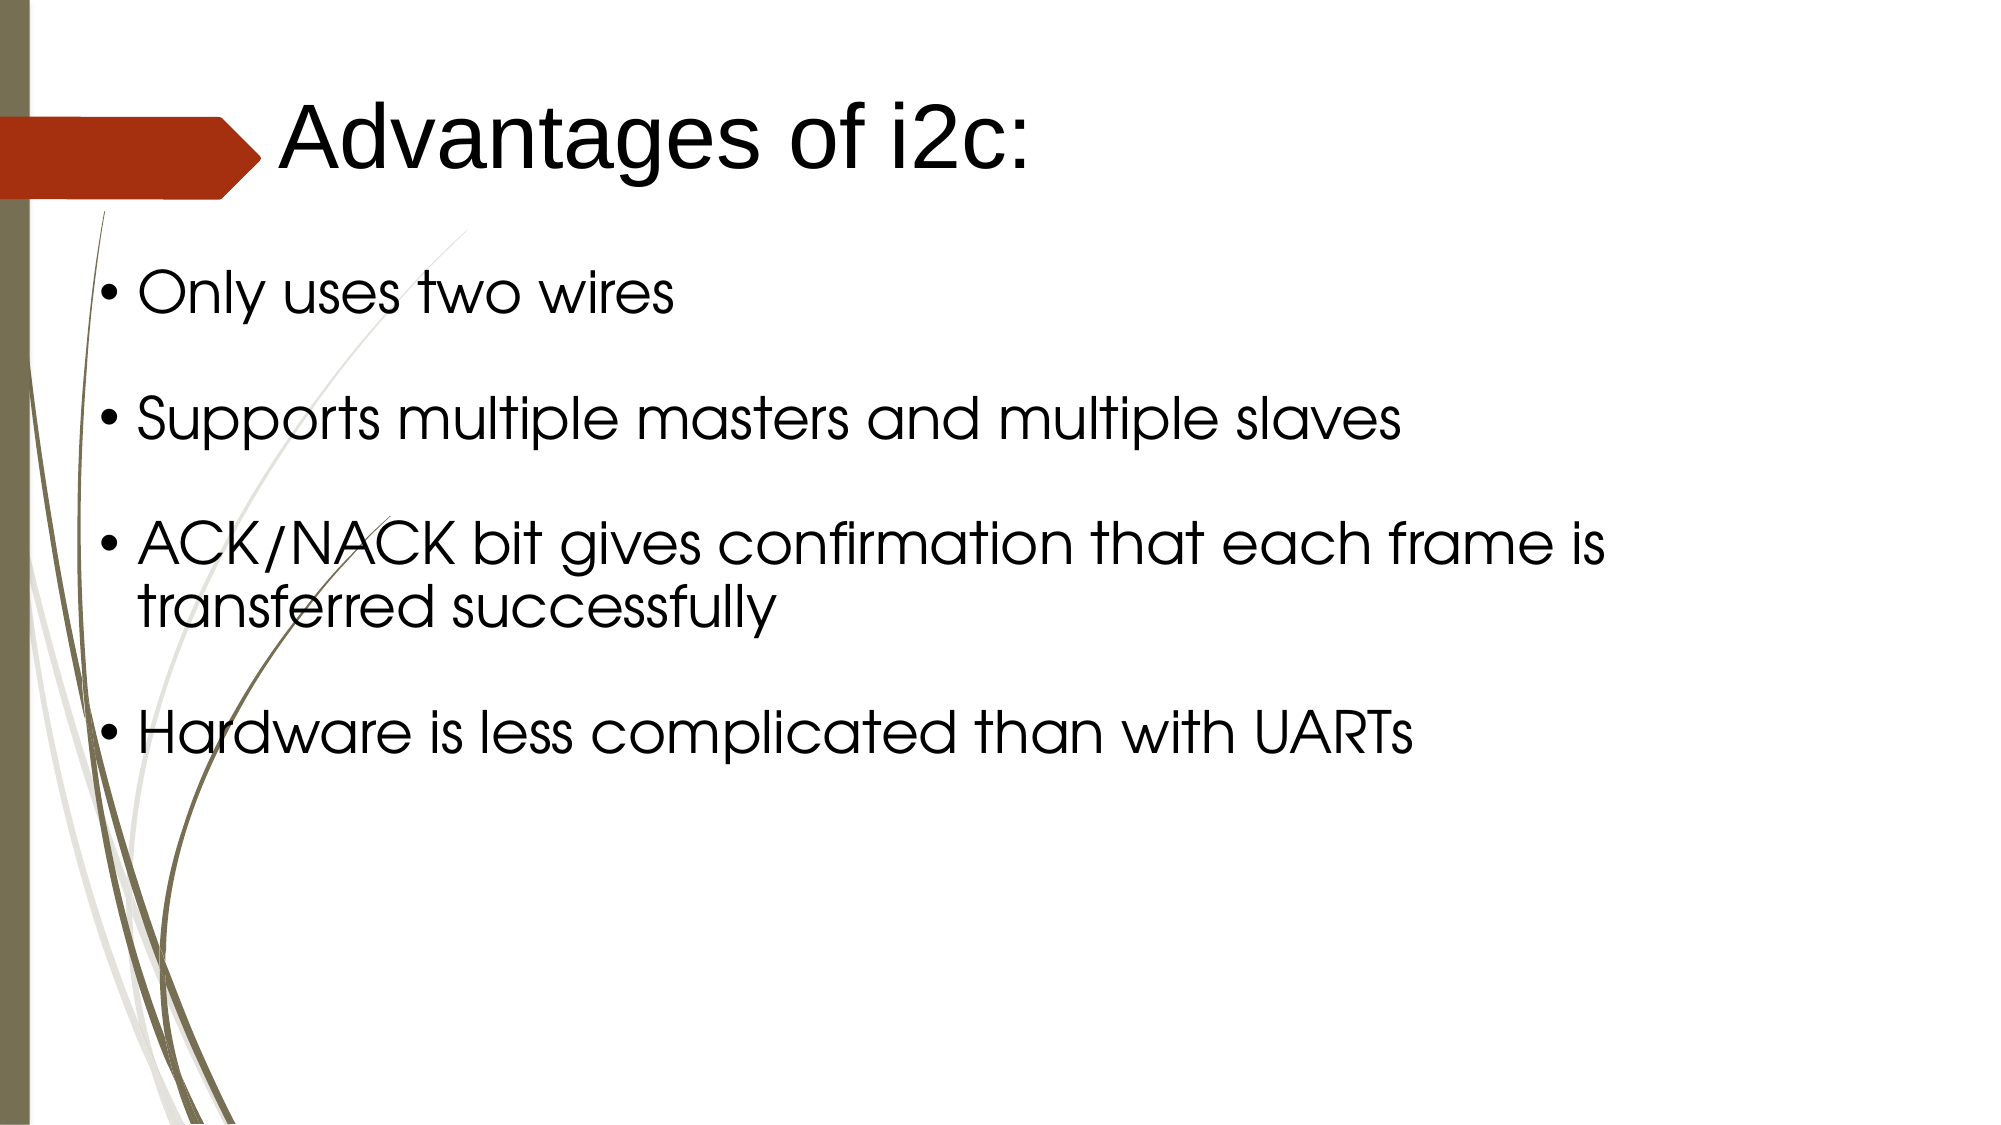

Advantages of i2c:
Only uses two wires

Supports multiple masters and multiple slaves

ACK/NACK bit gives confirmation that each frame is transferred successfully

Hardware is less complicated than with UARTs